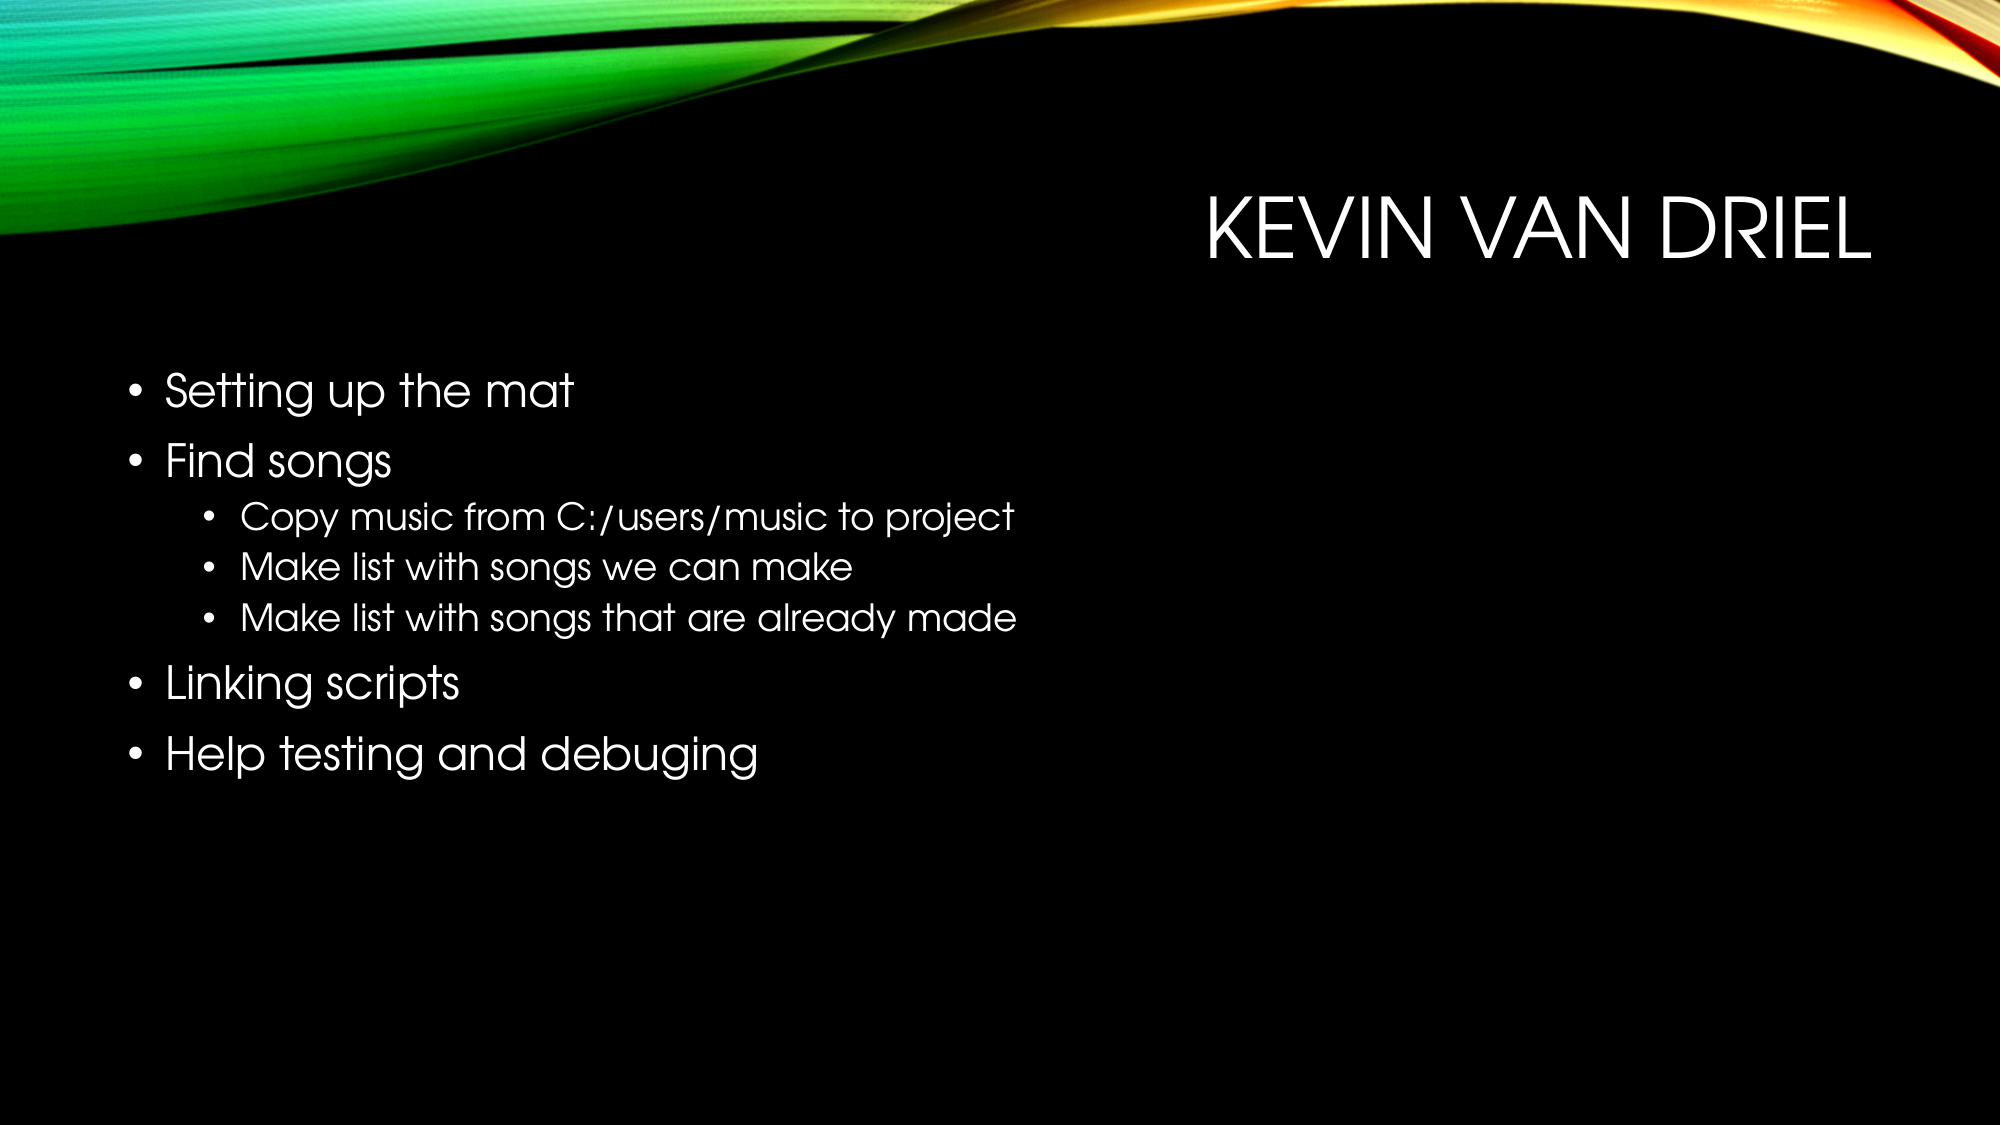

# Kevin van Driel
Setting up the mat
Find songs
Copy music from C:/users/music to project
Make list with songs we can make
Make list with songs that are already made
Linking scripts
Help testing and debuging